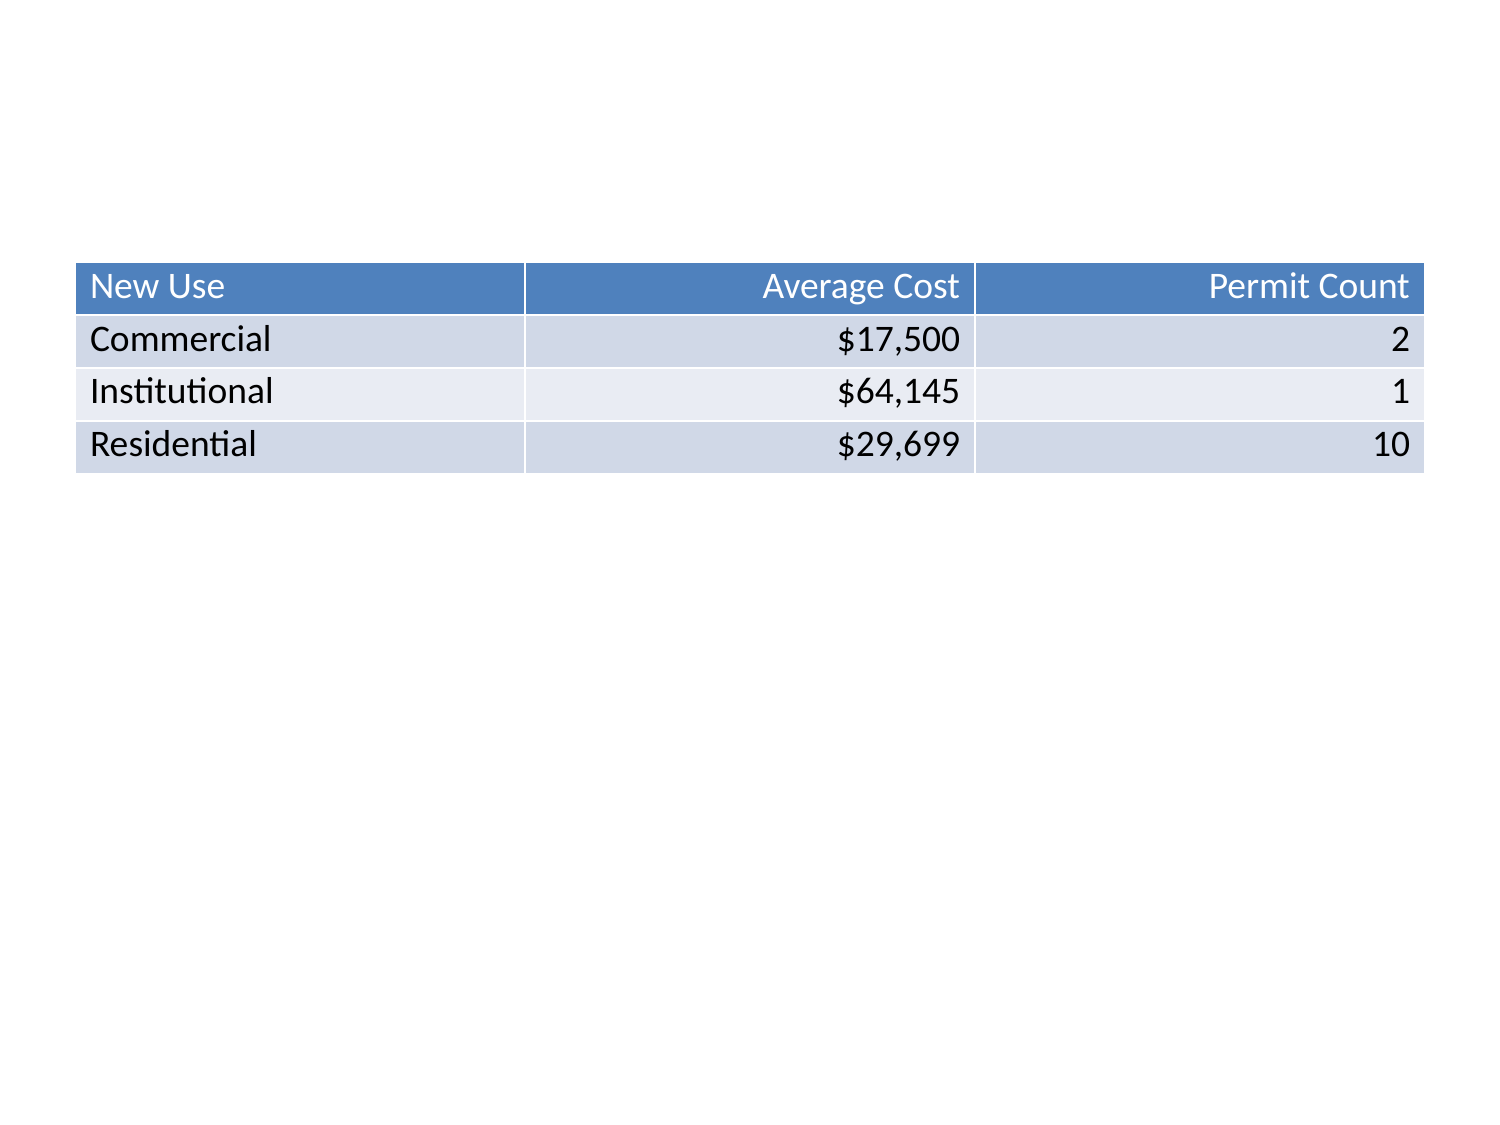

| New Use | Average Cost | Permit Count |
| --- | --- | --- |
| Commercial | $17,500 | 2 |
| Institutional | $64,145 | 1 |
| Residential | $29,699 | 10 |